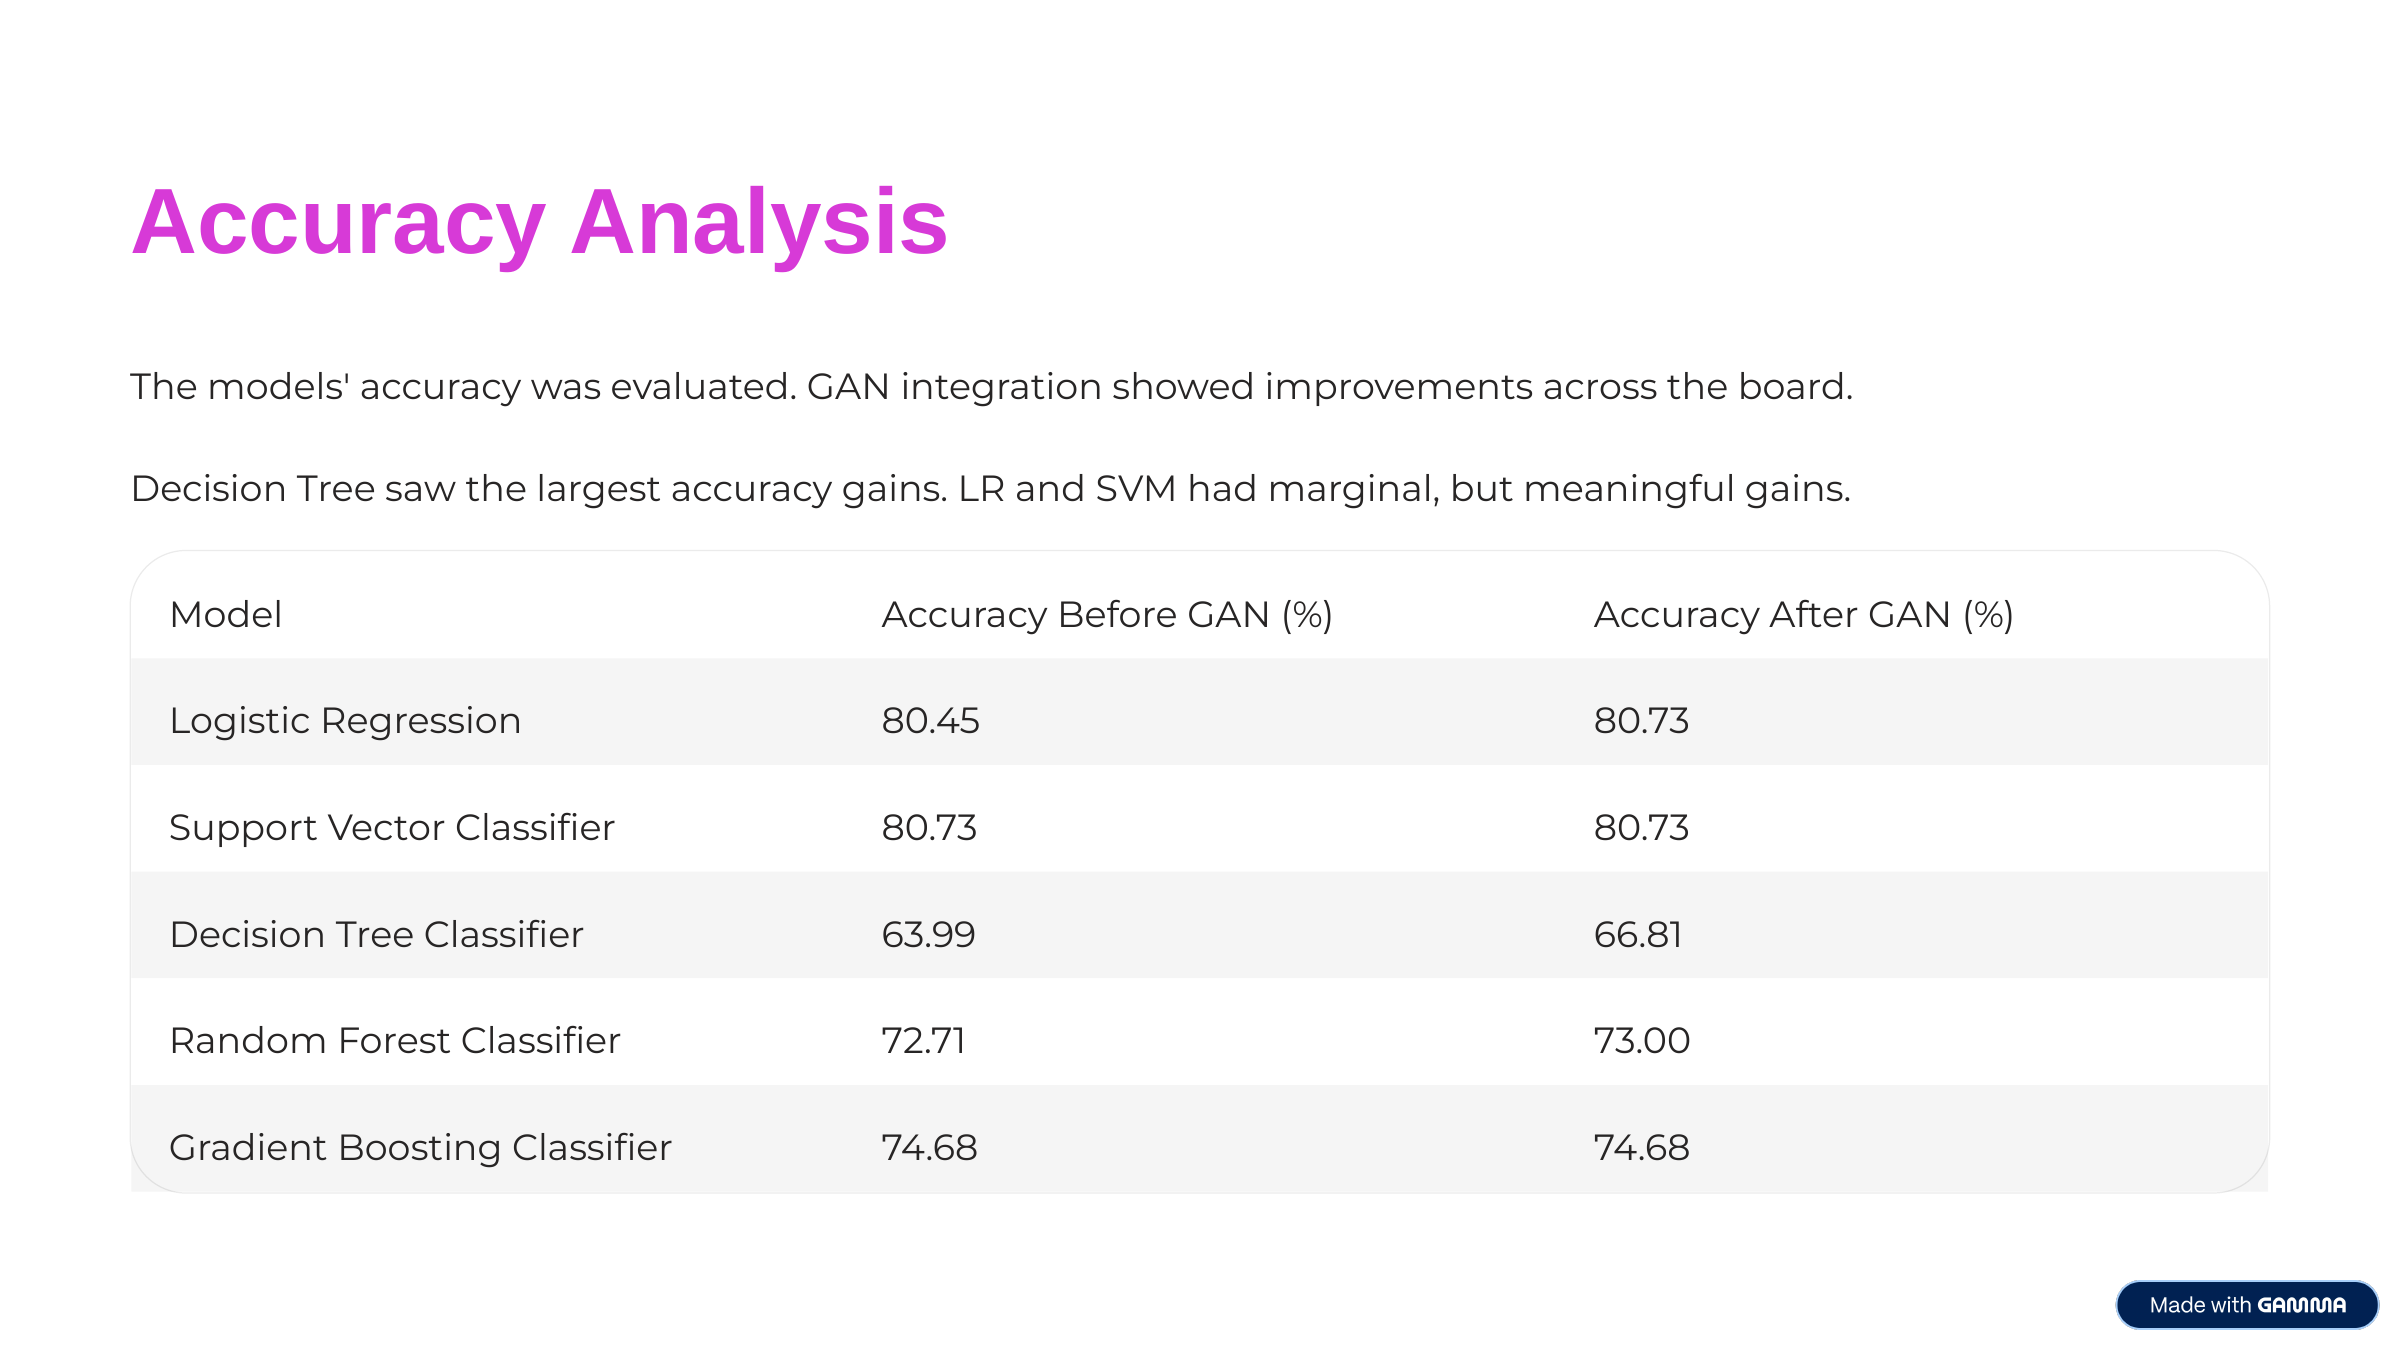

Accuracy Analysis
The models' accuracy was evaluated. GAN integration showed improvements across the board.
Decision Tree saw the largest accuracy gains. LR and SVM had marginal, but meaningful gains.

Model
Accuracy Before GAN (%)
Accuracy After GAN (%)

Logistic Regression
80.45
80.73

Support Vector Classifier
80.73
80.73

Decision Tree Classifier
63.99
66.81

Random Forest Classifier
72.71
73.00

Gradient Boosting Classifier
74.68
74.68